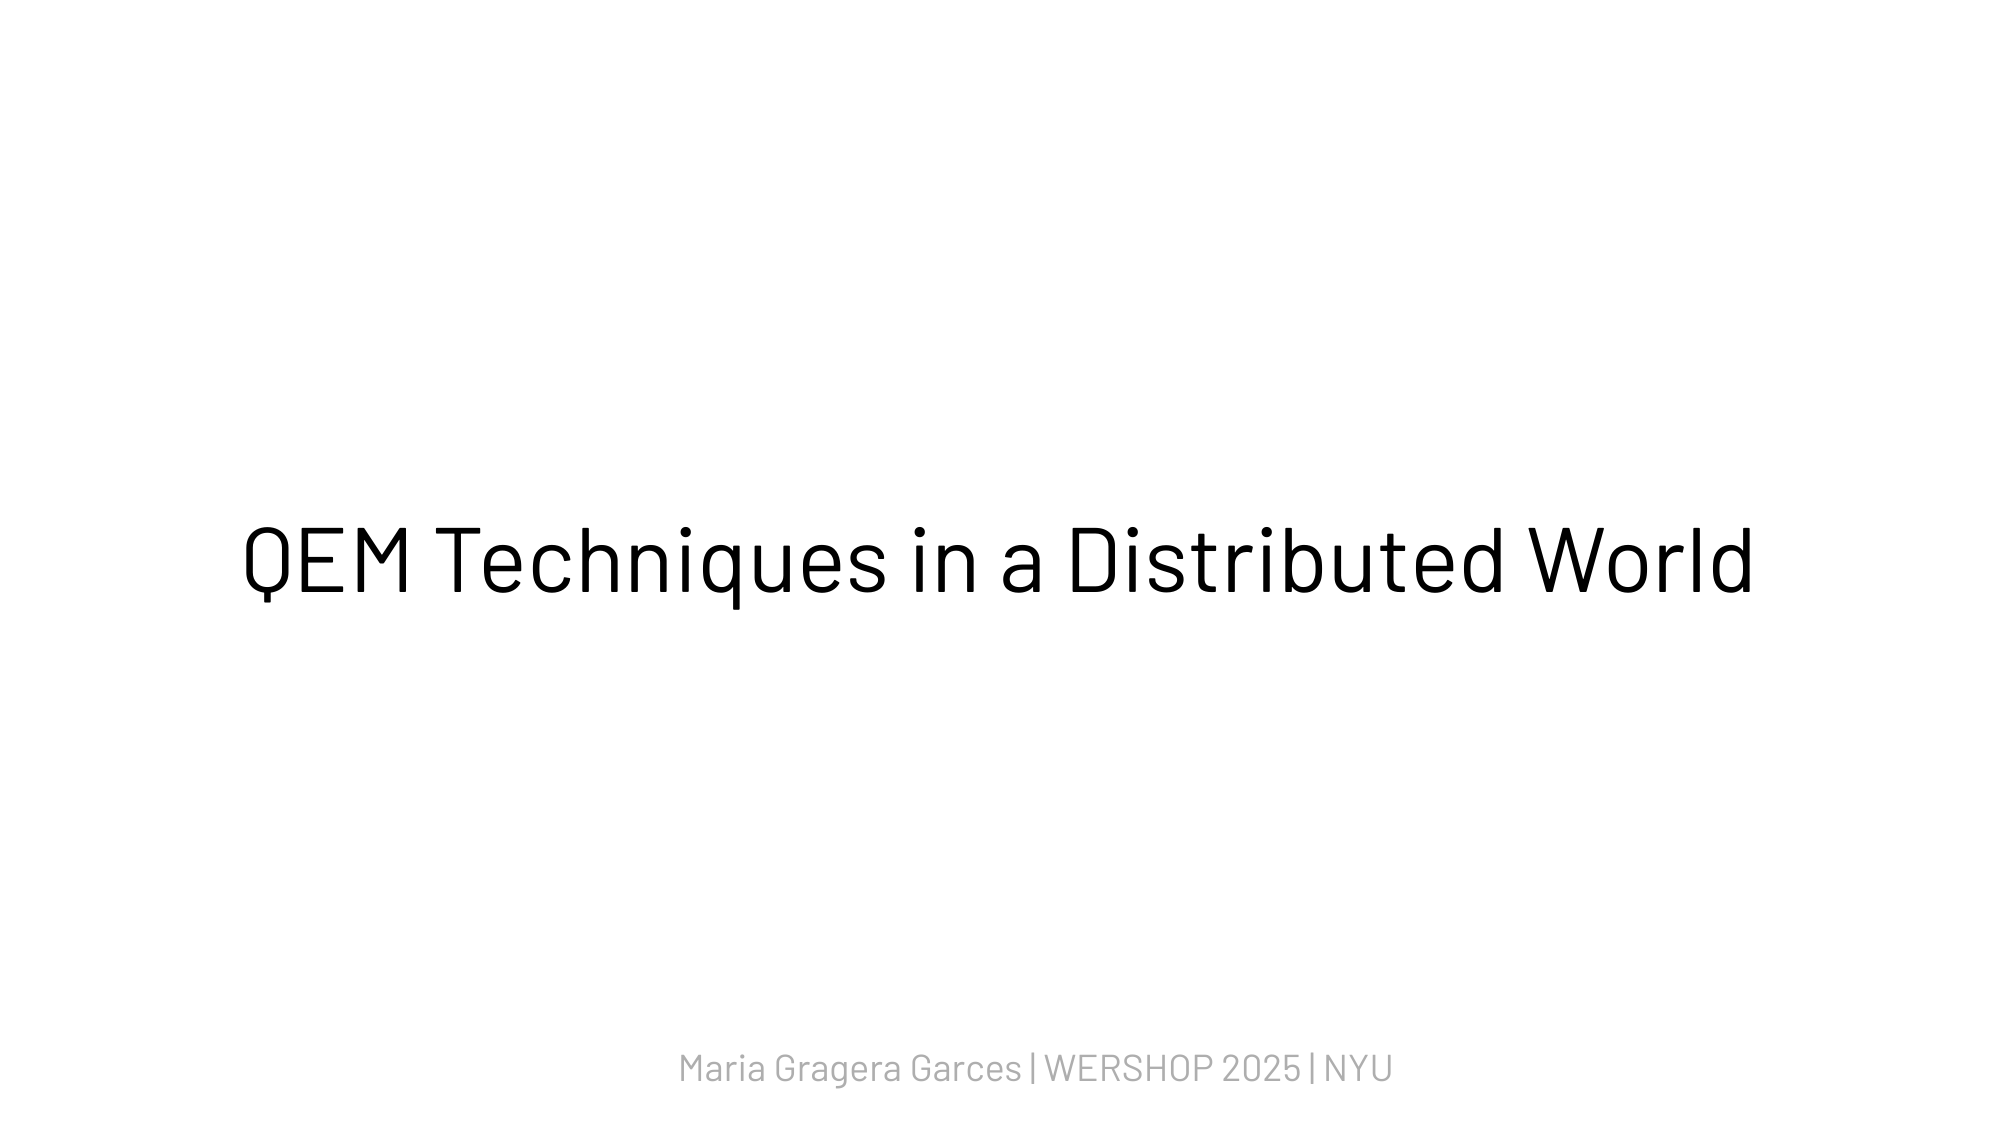

# QEM Techniques in a Distributed World
Maria Gragera Garces | WERSHOP 2025 | NYU